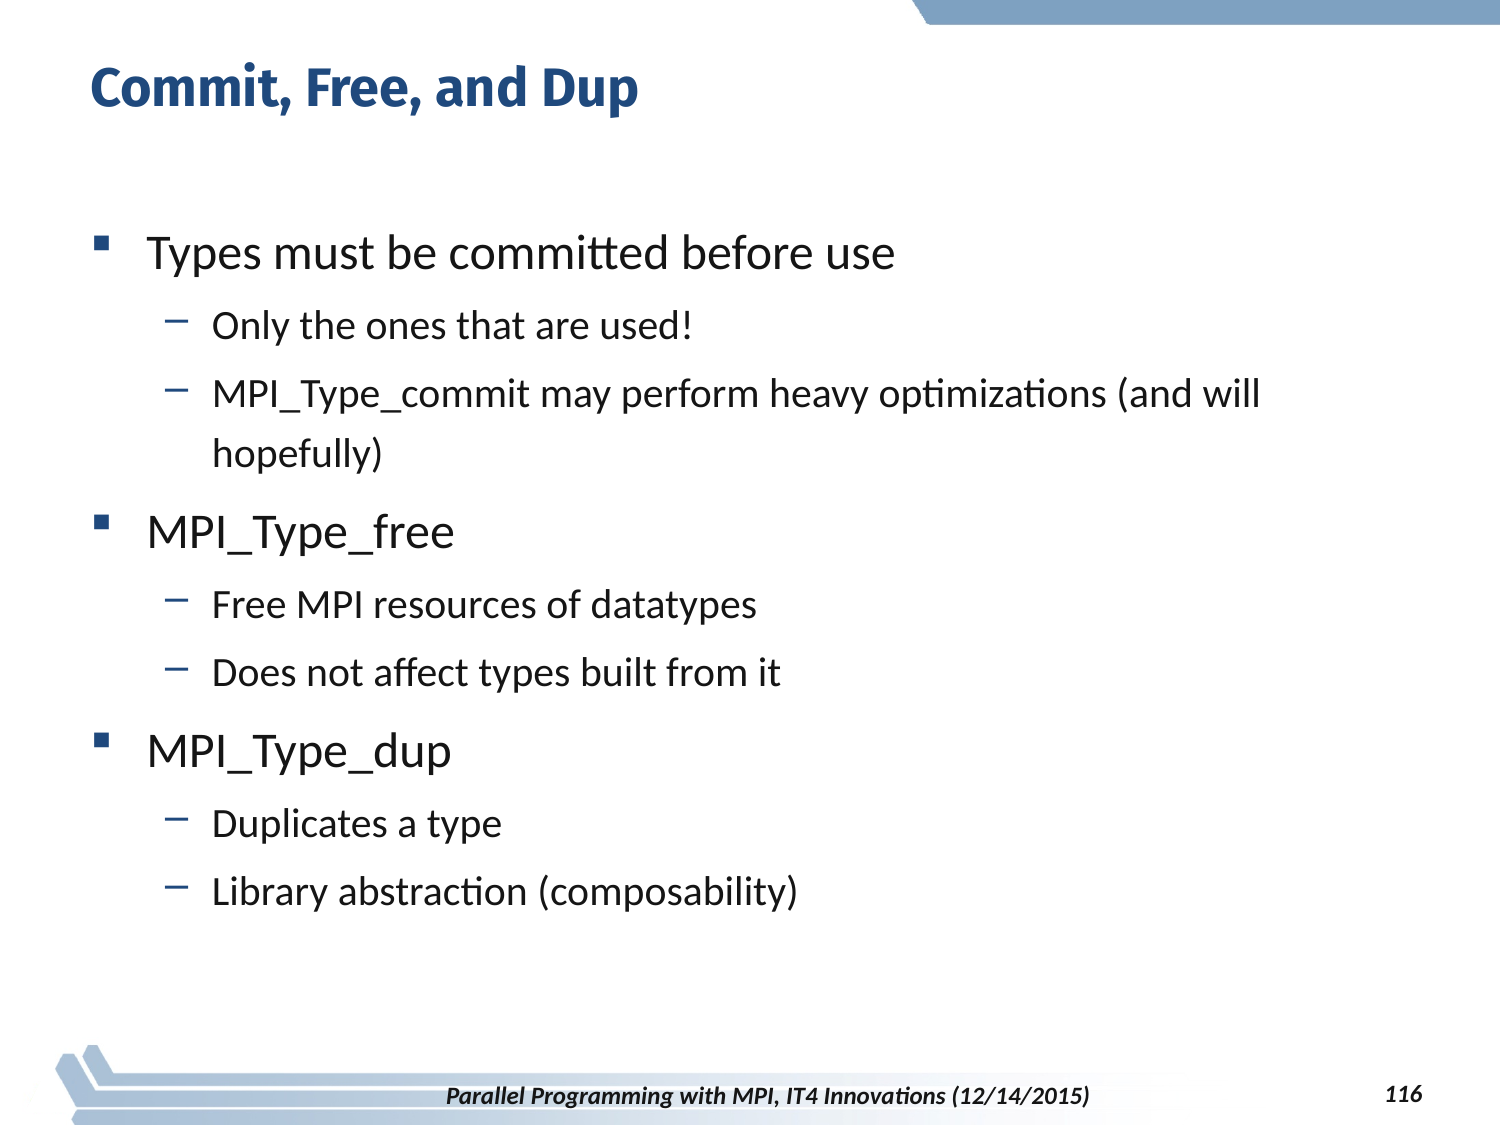

# Commit, Free, and Dup
Types must be committed before use
Only the ones that are used!
MPI_Type_commit may perform heavy optimizations (and will hopefully)
MPI_Type_free
Free MPI resources of datatypes
Does not affect types built from it
MPI_Type_dup
Duplicates a type
Library abstraction (composability)
116
Parallel Programming with MPI, IT4 Innovations (12/14/2015)